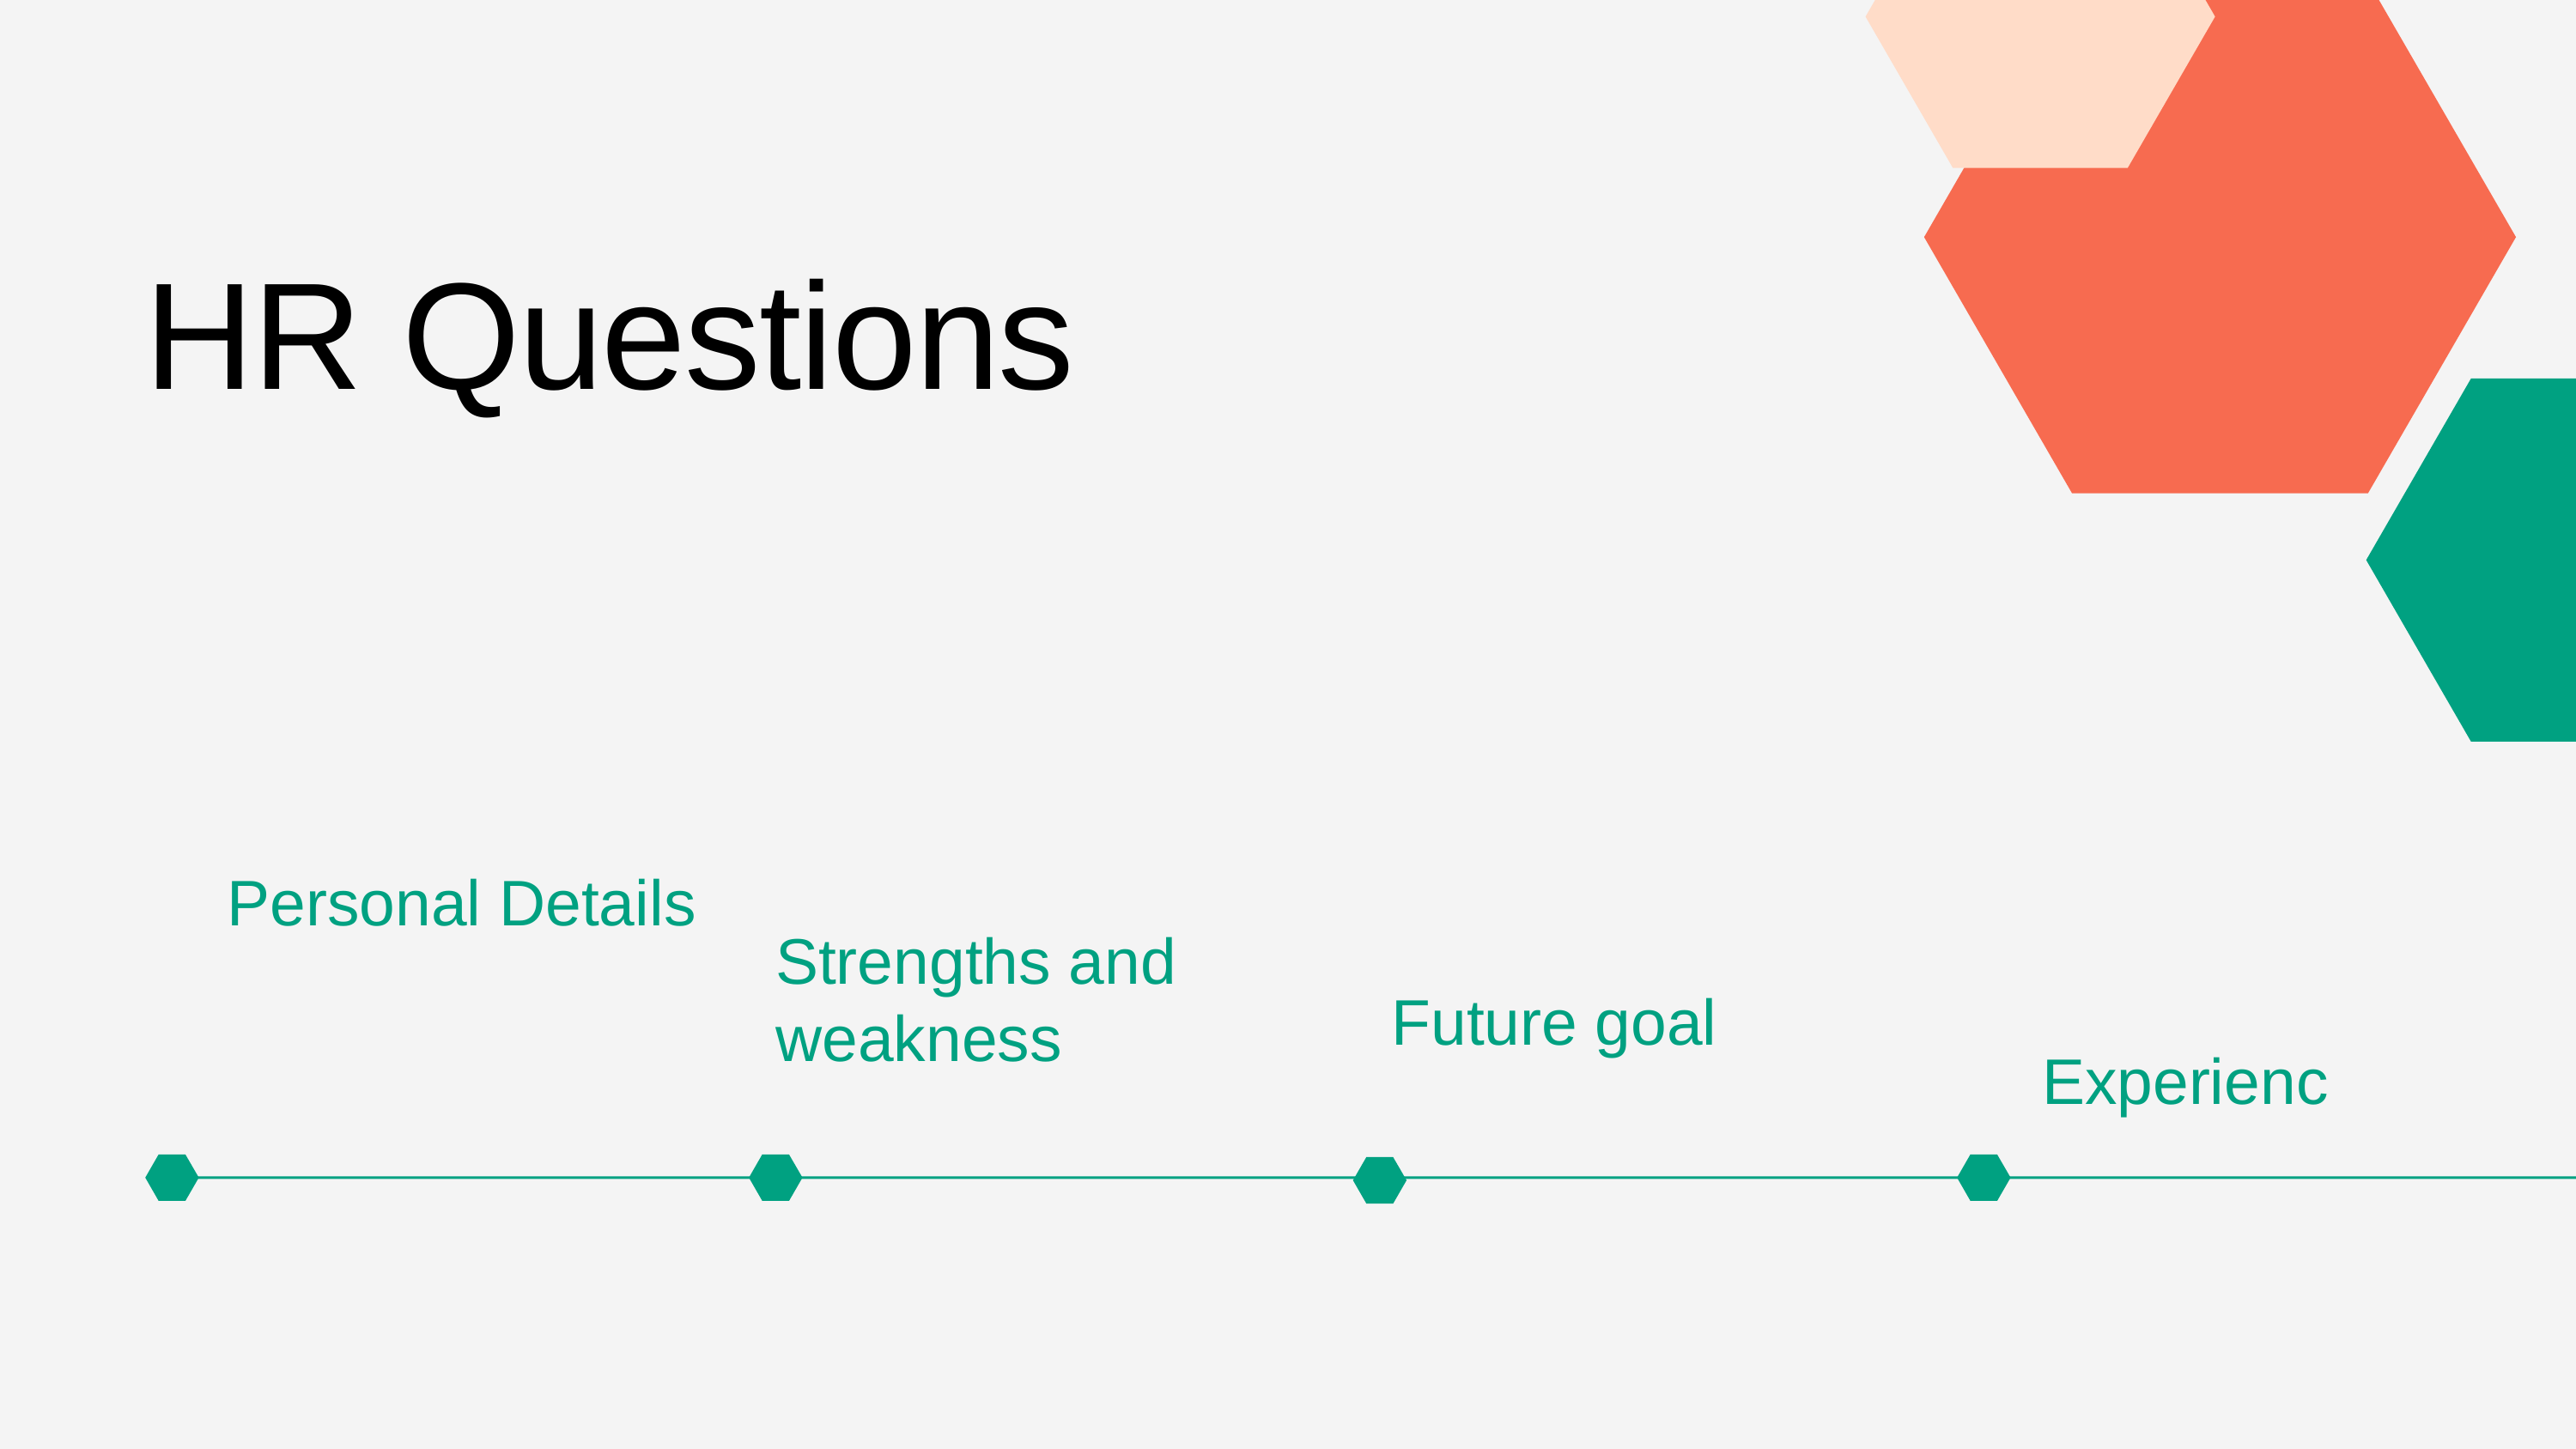

HR Questions

Personal Details

Strengths and weakness

Future goal

Experienc